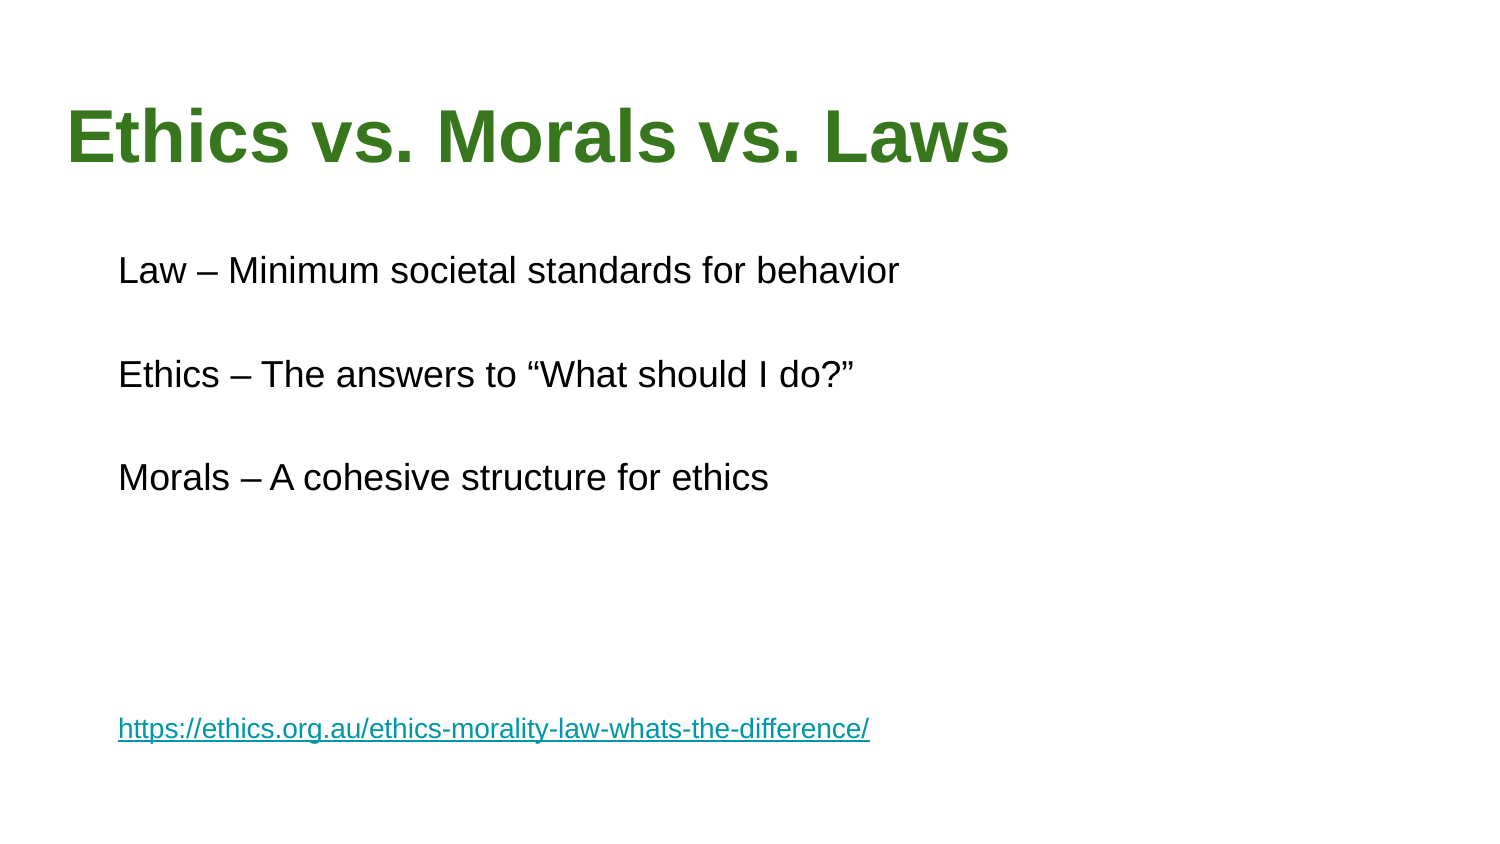

# Ethics vs. Morals vs. Laws
Law – Minimum societal standards for behavior

Ethics – The answers to “What should I do?”

Morals – A cohesive structure for ethics

https://ethics.org.au/ethics-morality-law-whats-the-difference/